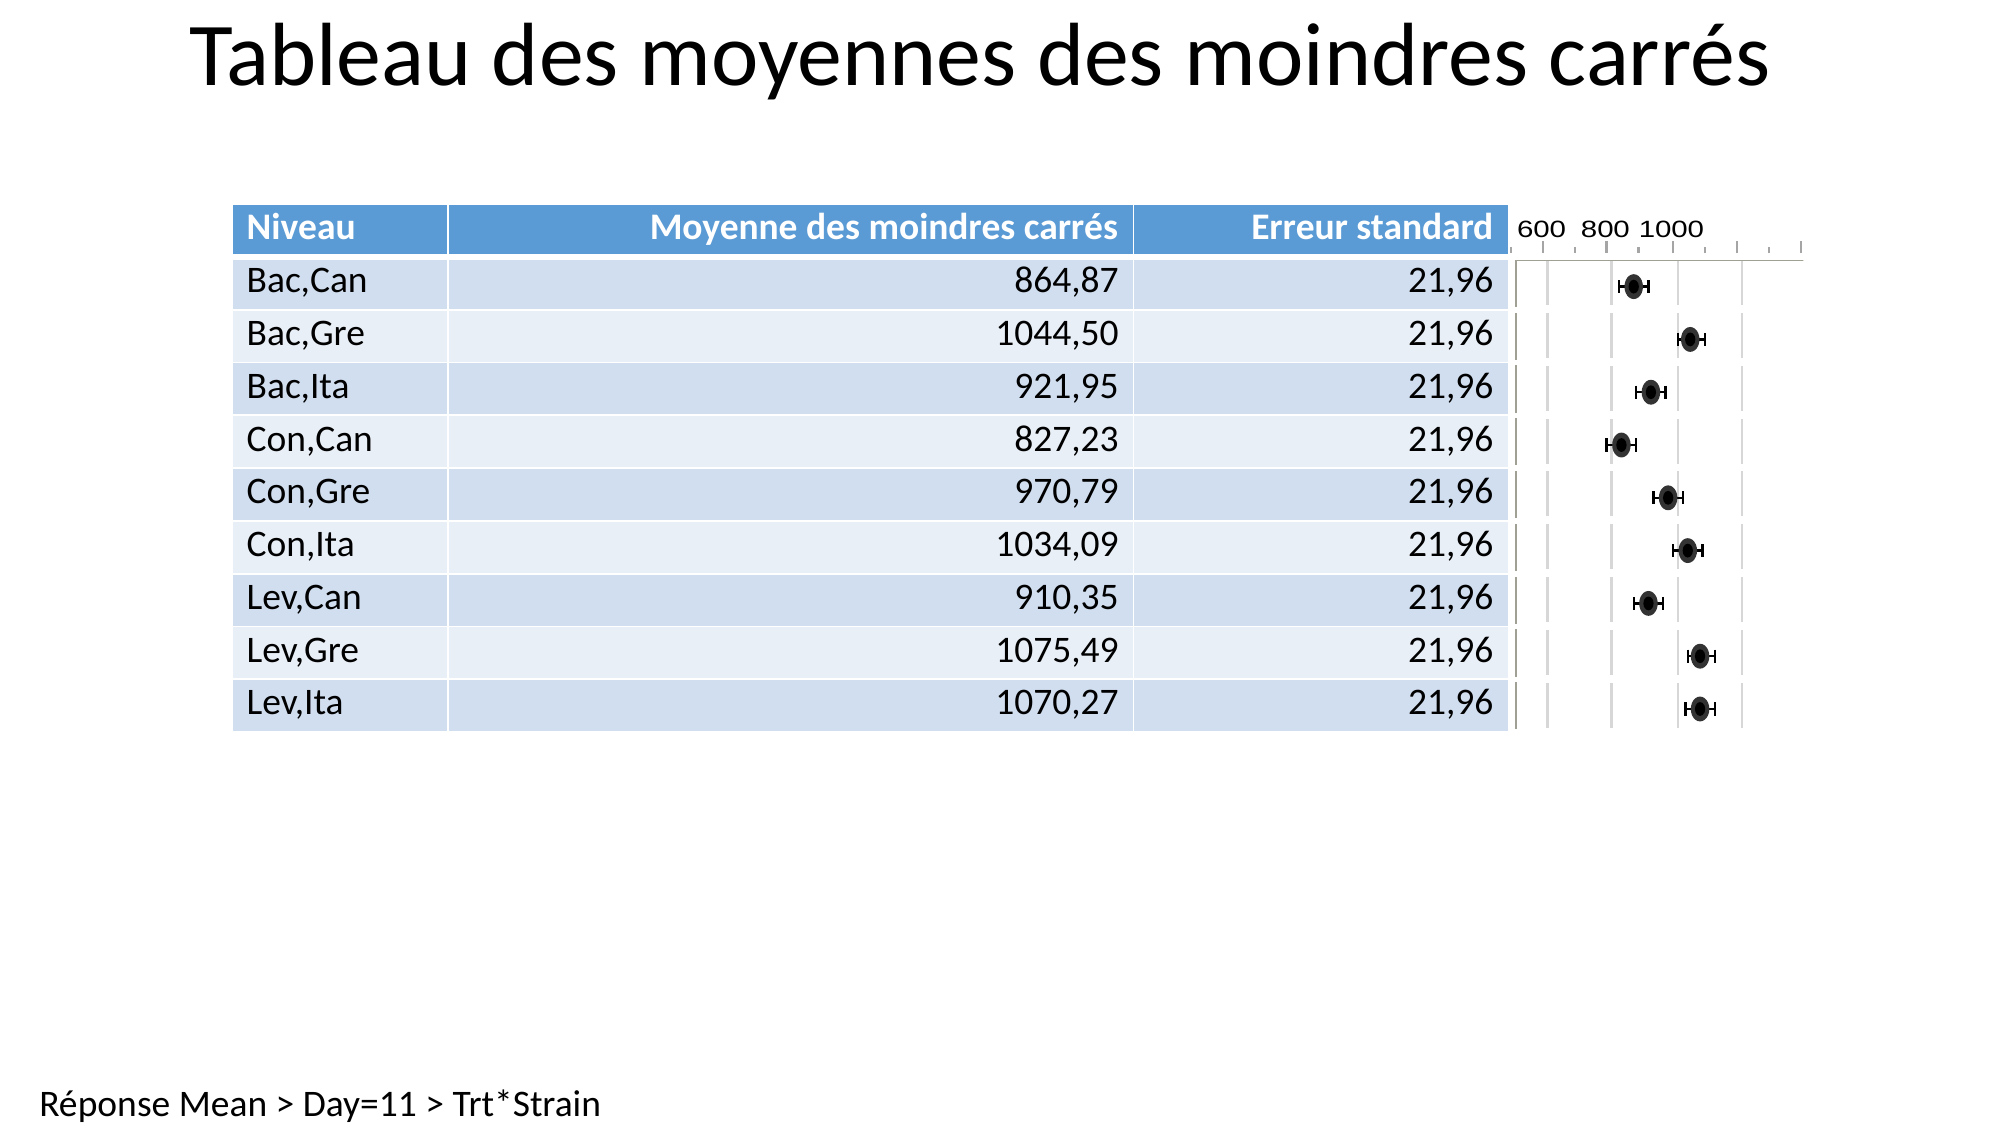

# Tableau des moyennes des moindres carrés
| Niveau | Moyenne des moindres carrés | Erreur standard |  |
| --- | --- | --- | --- |
| Bac,Can | 864,87 | 21,96 |  |
| Bac,Gre | 1044,50 | 21,96 |  |
| Bac,Ita | 921,95 | 21,96 |  |
| Con,Can | 827,23 | 21,96 |  |
| Con,Gre | 970,79 | 21,96 |  |
| Con,Ita | 1034,09 | 21,96 |  |
| Lev,Can | 910,35 | 21,96 |  |
| Lev,Gre | 1075,49 | 21,96 |  |
| Lev,Ita | 1070,27 | 21,96 |  |
Réponse Mean > Day=11 > Trt*Strain